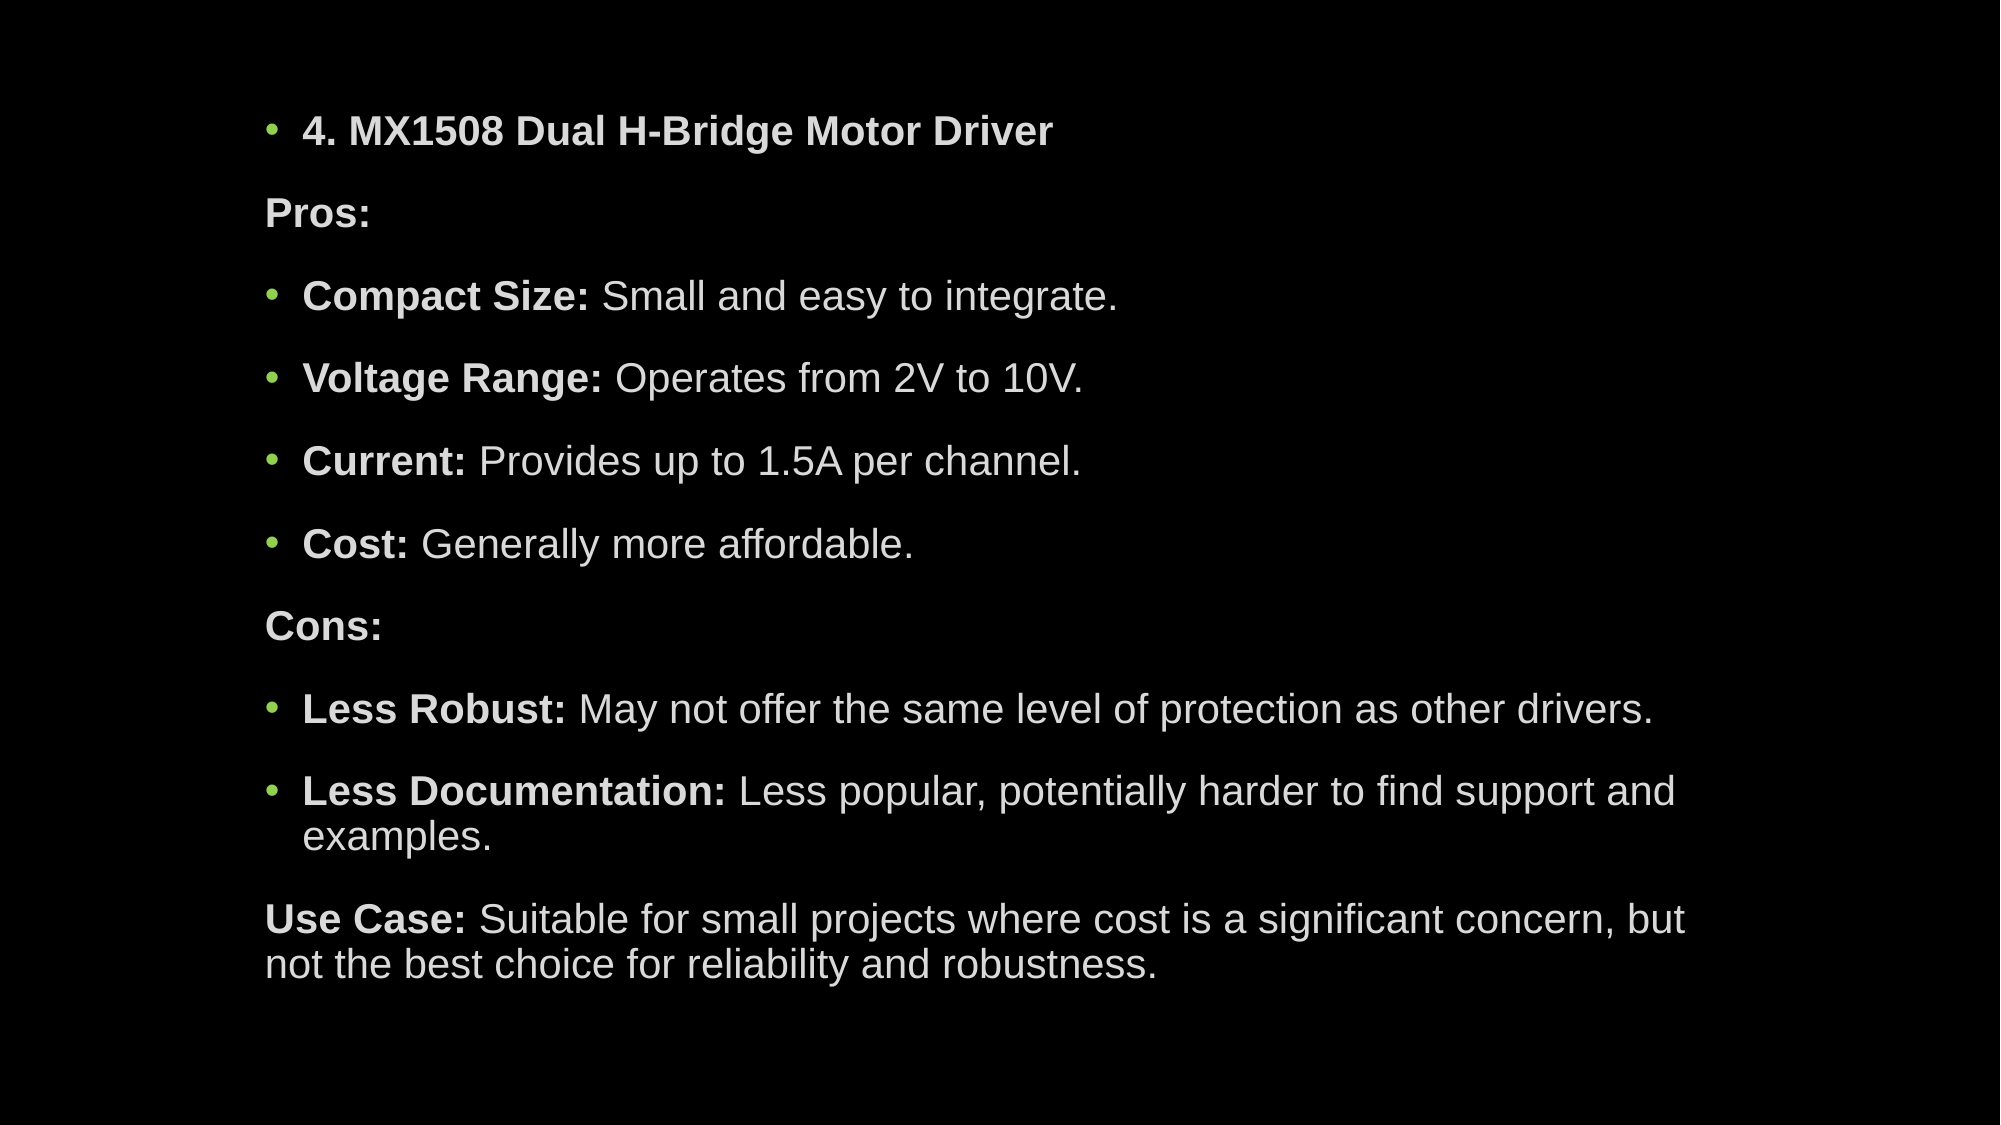

4. MX1508 Dual H-Bridge Motor Driver
Pros:
Compact Size: Small and easy to integrate.
Voltage Range: Operates from 2V to 10V.
Current: Provides up to 1.5A per channel.
Cost: Generally more affordable.
Cons:
Less Robust: May not offer the same level of protection as other drivers.
Less Documentation: Less popular, potentially harder to find support and examples.
Use Case: Suitable for small projects where cost is a significant concern, but not the best choice for reliability and robustness.